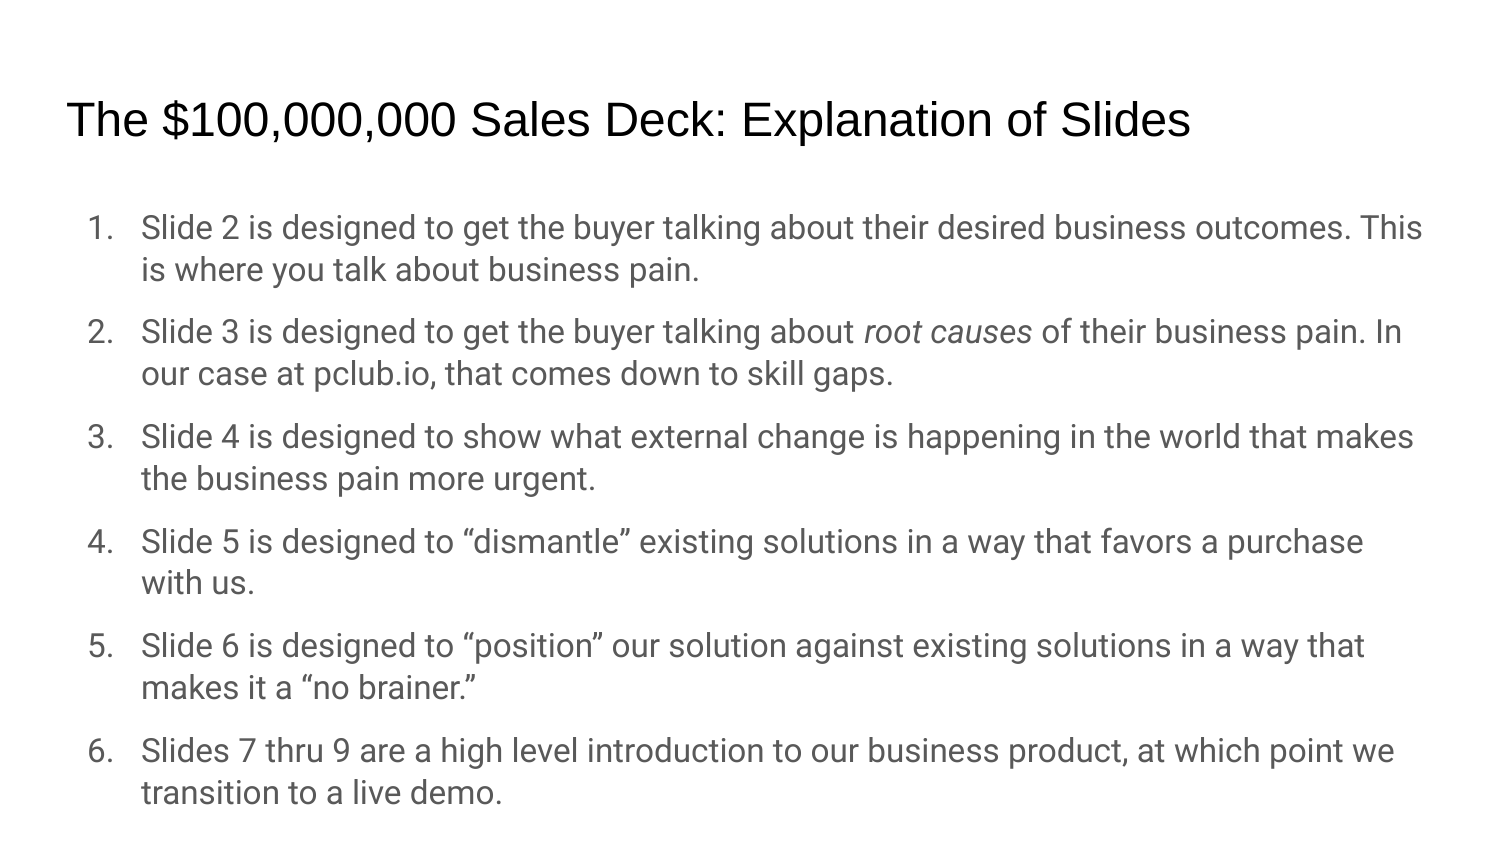

# The $100,000,000 Sales Deck: Explanation of Slides
Slide 2 is designed to get the buyer talking about their desired business outcomes. This is where you talk about business pain.
Slide 3 is designed to get the buyer talking about root causes of their business pain. In our case at pclub.io, that comes down to skill gaps.
Slide 4 is designed to show what external change is happening in the world that makes the business pain more urgent.
Slide 5 is designed to “dismantle” existing solutions in a way that favors a purchase with us.
Slide 6 is designed to “position” our solution against existing solutions in a way that makes it a “no brainer.”
Slides 7 thru 9 are a high level introduction to our business product, at which point we transition to a live demo.